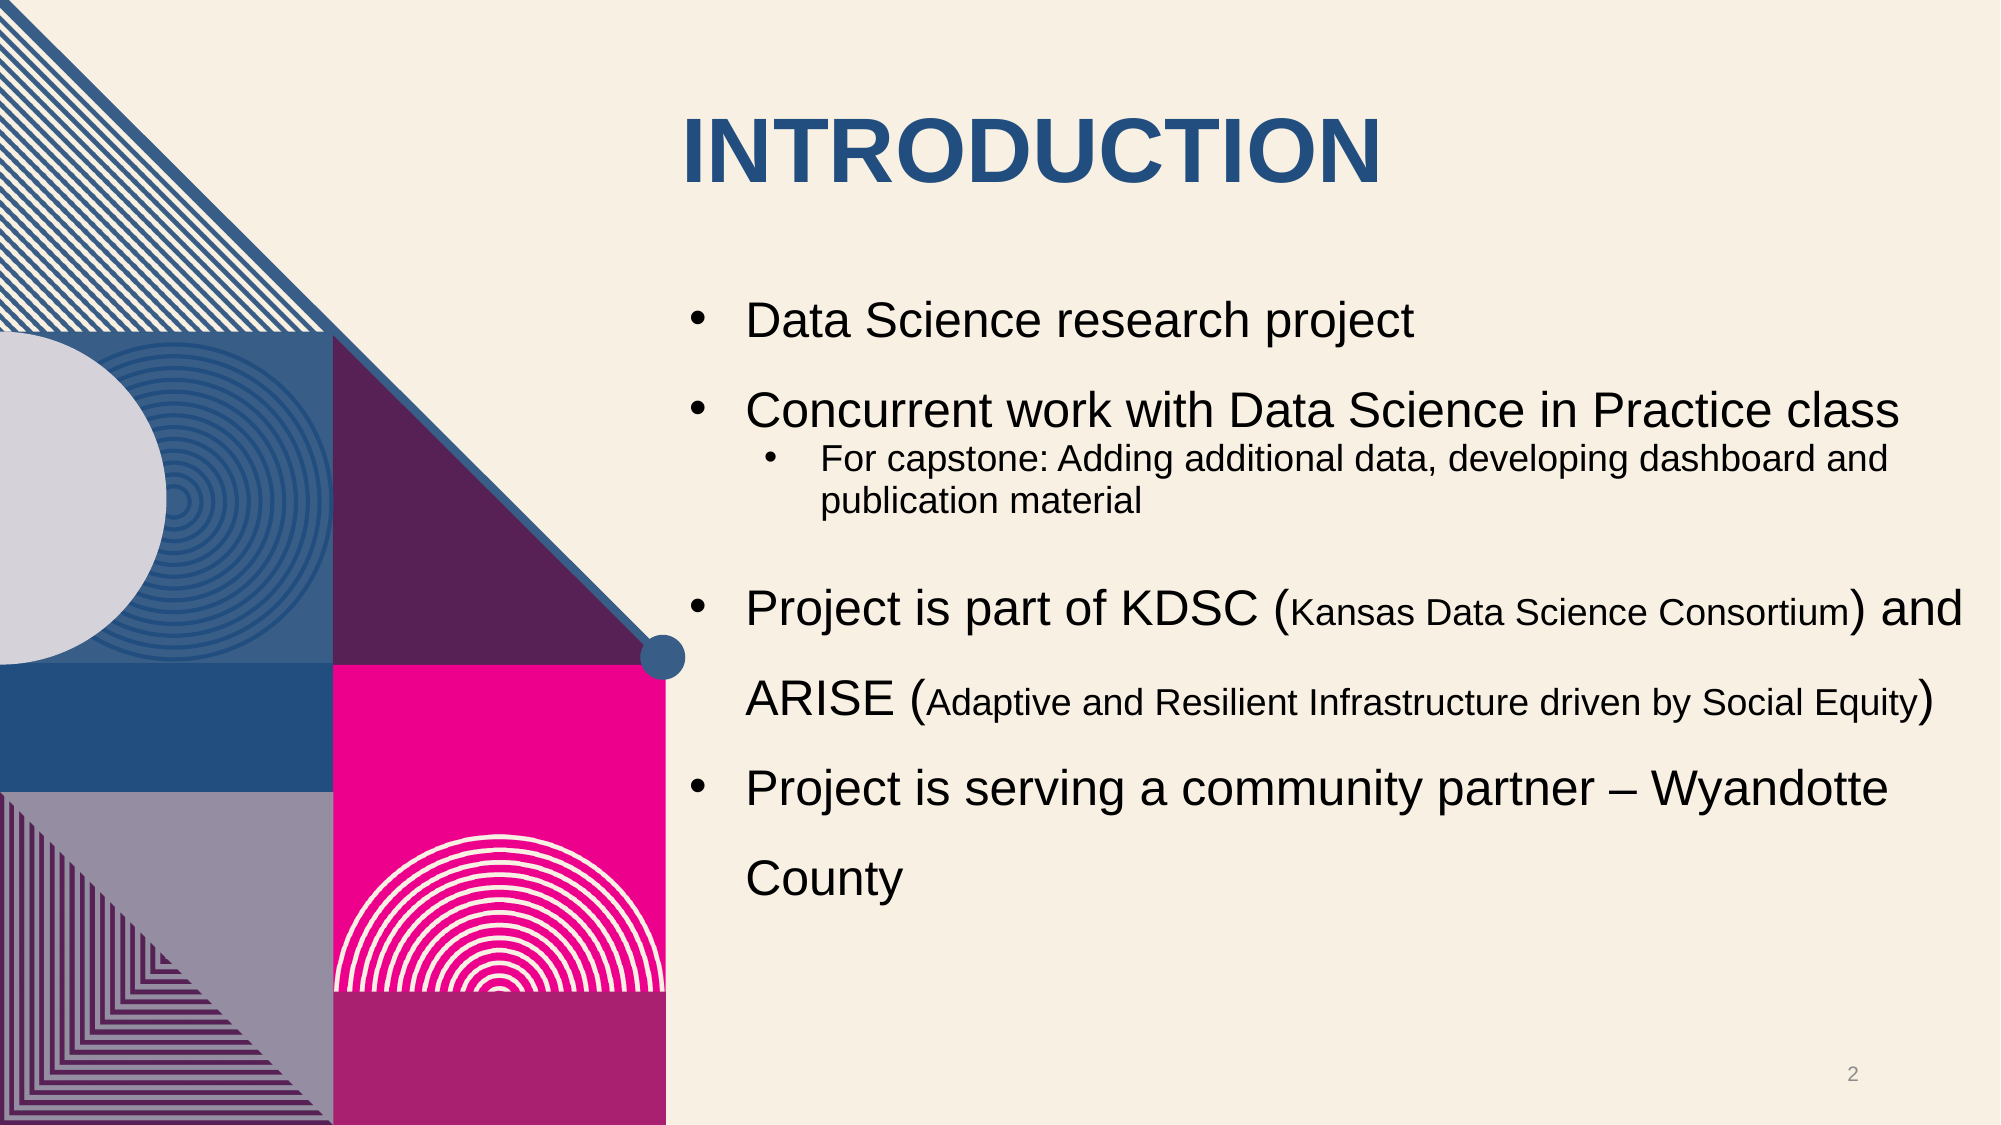

# introduction
Data Science research project
Concurrent work with Data Science in Practice class
For capstone: Adding additional data, developing dashboard and publication material
Project is part of KDSC (Kansas Data Science Consortium) and ARISE (Adaptive and Resilient Infrastructure driven by Social Equity)
Project is serving a community partner – Wyandotte County
2